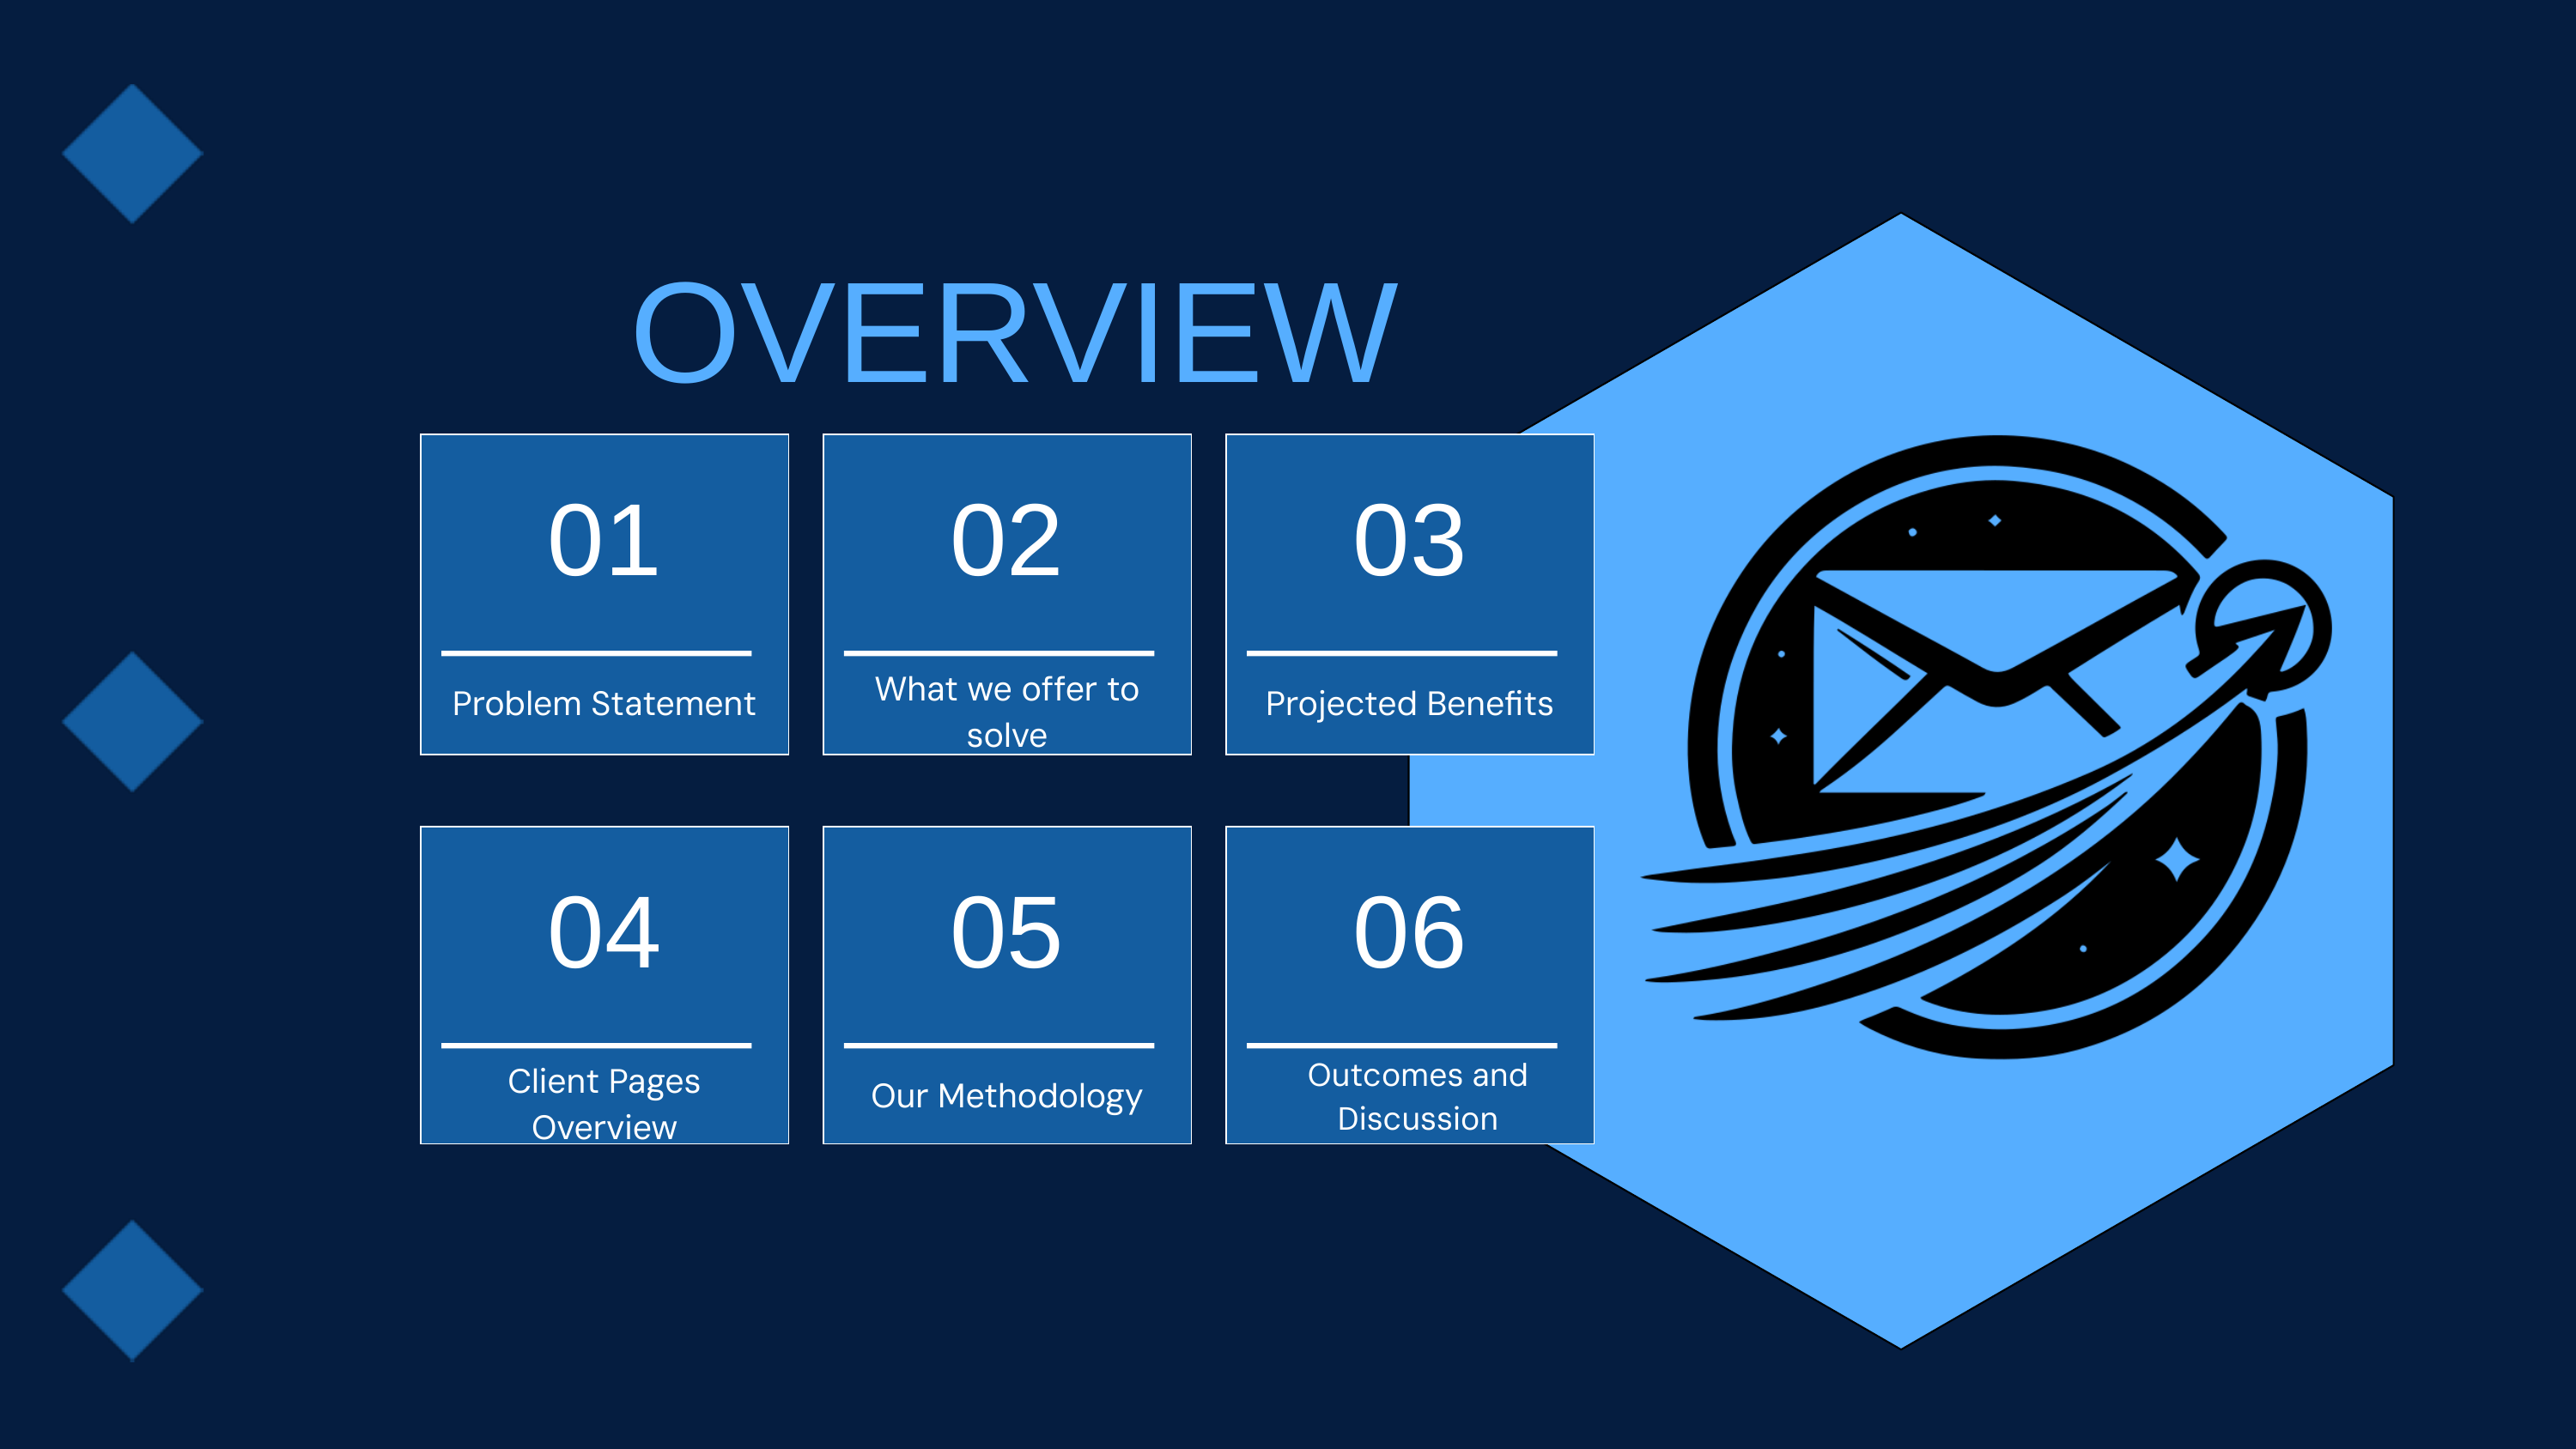

OVERVIEW

01
02
03

What we offer to solve
Problem Statement
Projected Benefits

04
05
06

Outcomes and Discussion
Client Pages Overview
Our Methodology